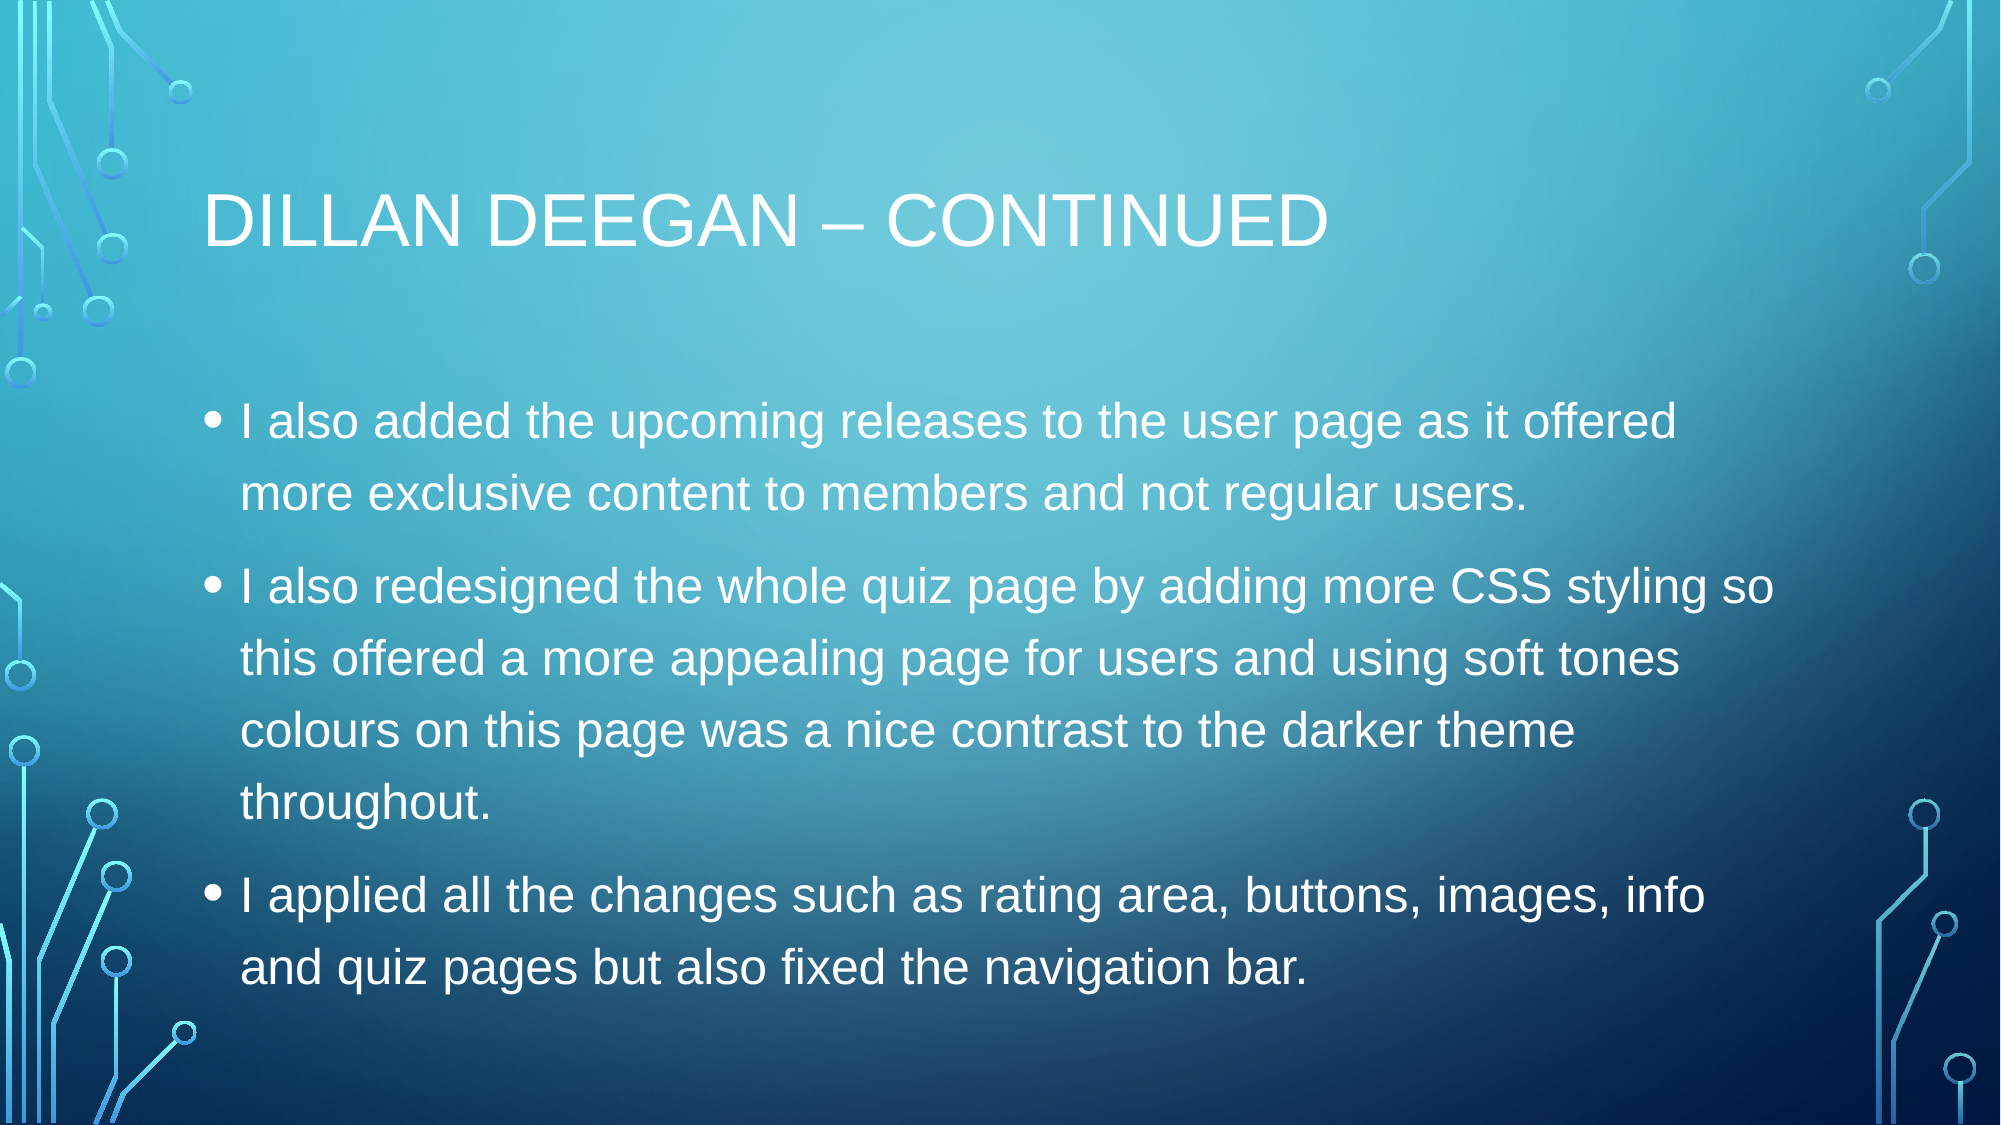

# Dillan Deegan – continued
I also added the upcoming releases to the user page as it offered more exclusive content to members and not regular users.
I also redesigned the whole quiz page by adding more CSS styling so this offered a more appealing page for users and using soft tones colours on this page was a nice contrast to the darker theme throughout.
I applied all the changes such as rating area, buttons, images, info and quiz pages but also fixed the navigation bar.